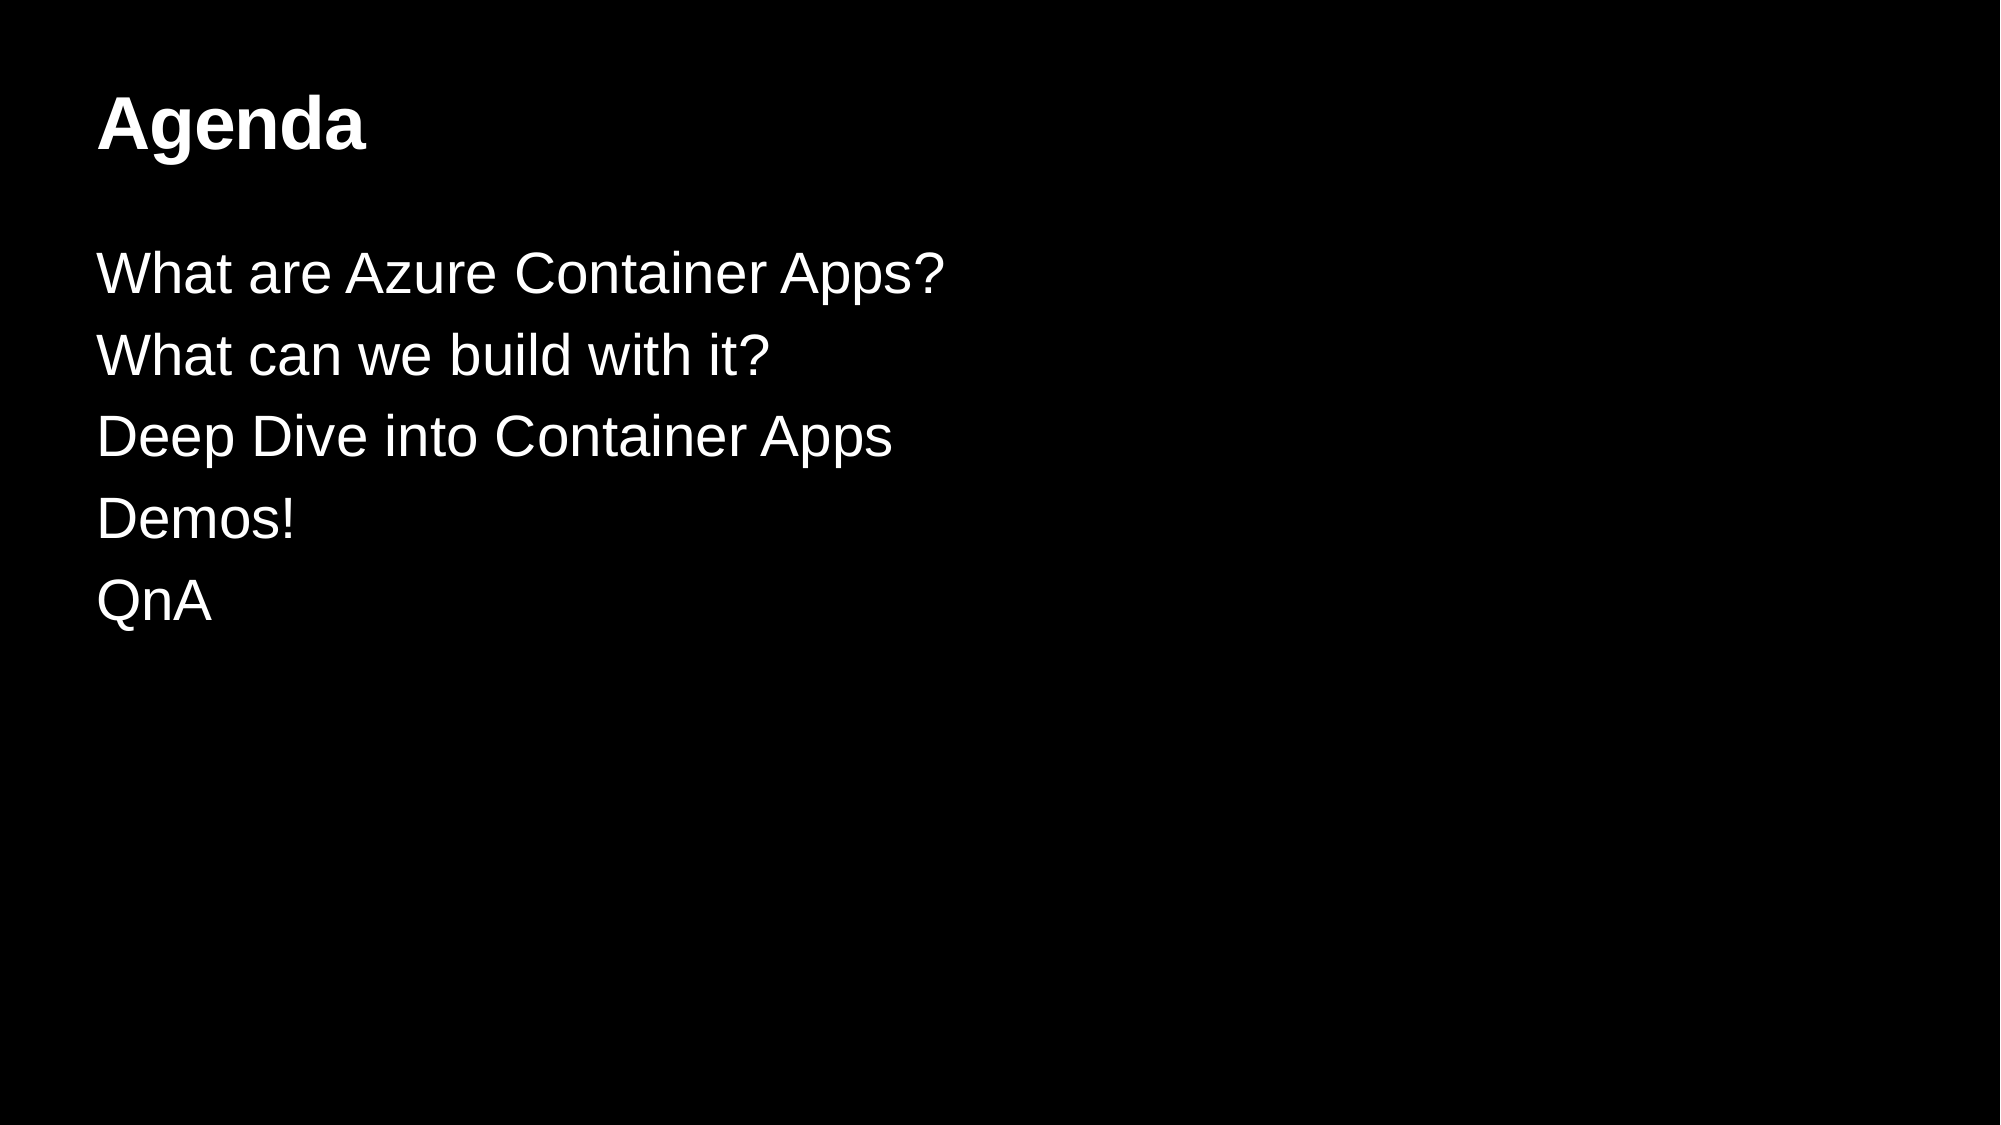

# Agenda
What are Azure Container Apps?
What can we build with it?
Deep Dive into Container Apps
Demos!
QnA